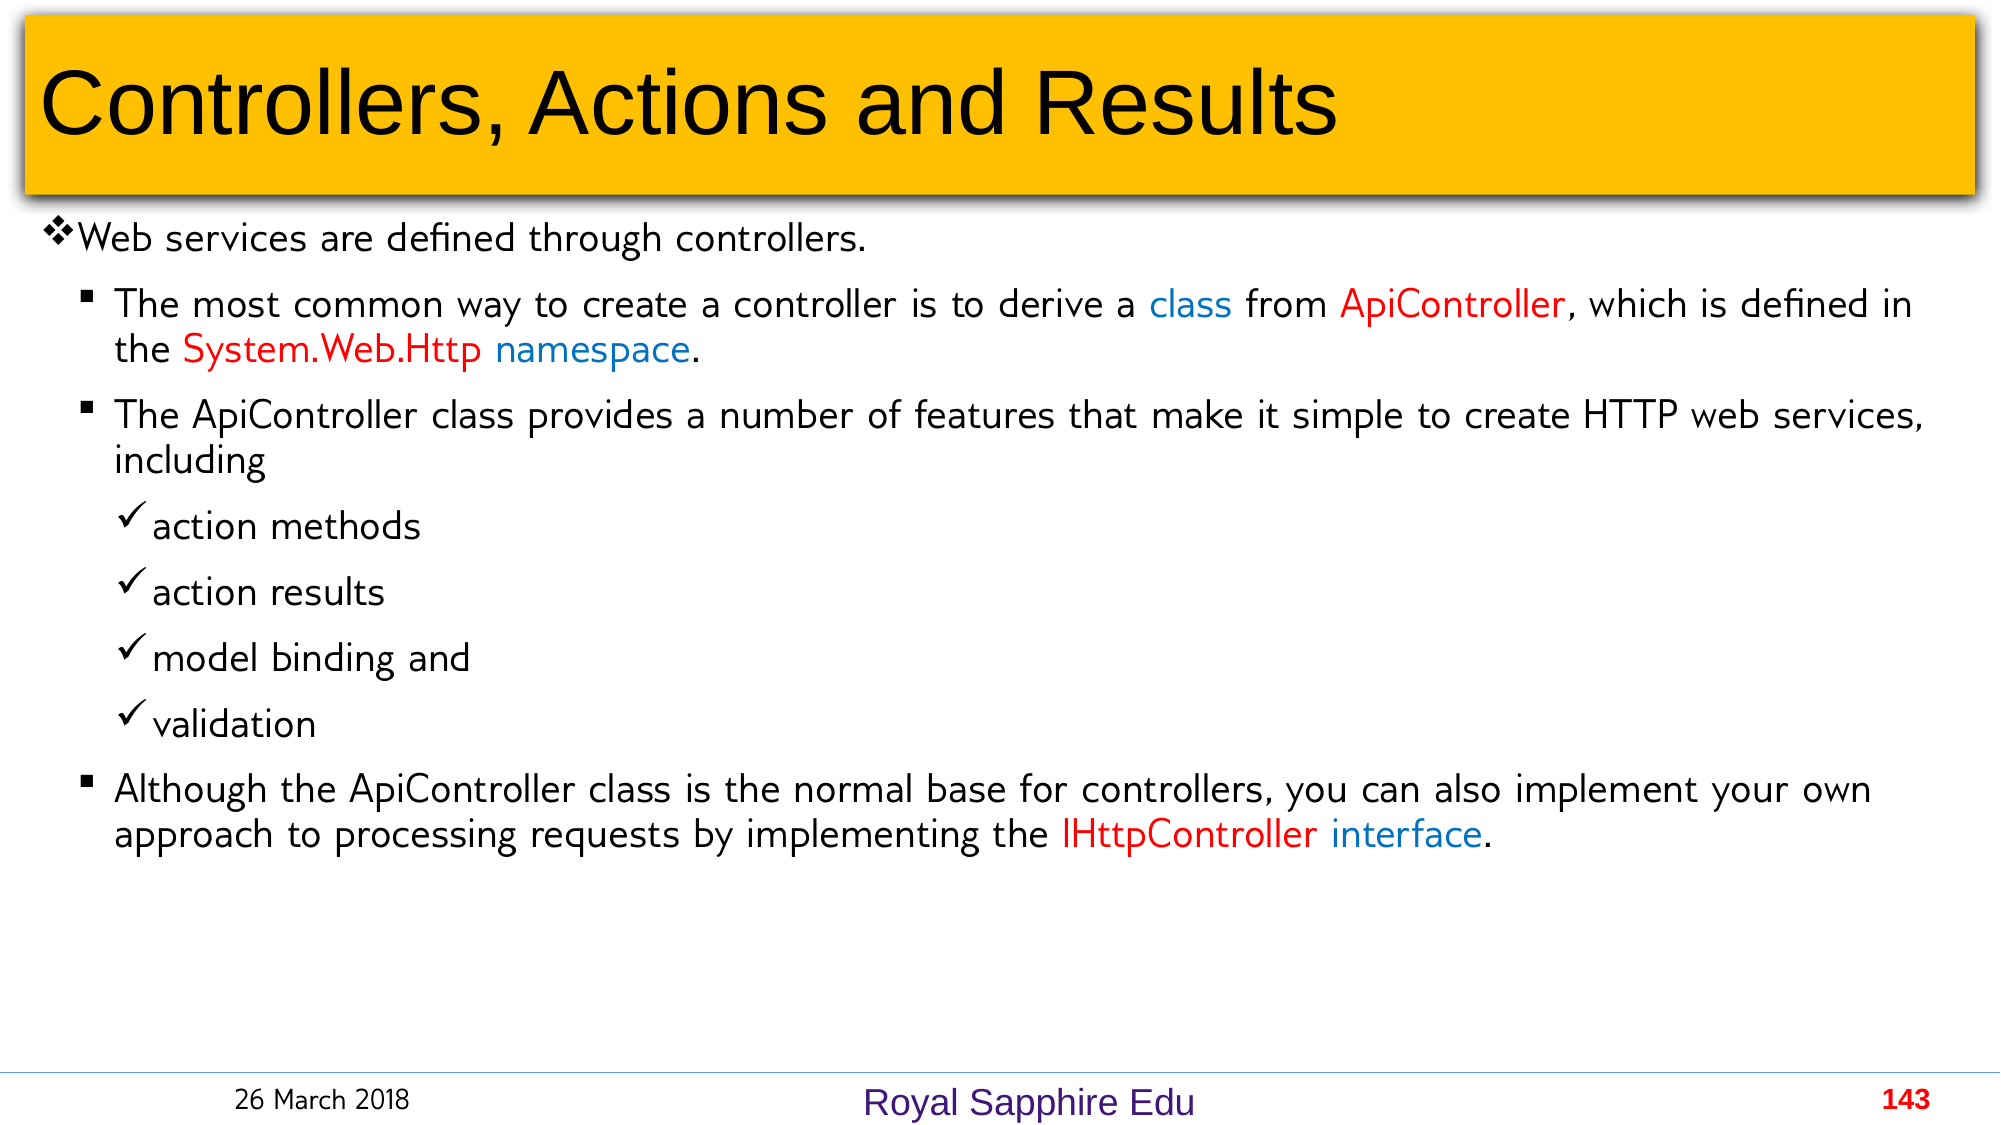

# Controllers, Actions and Results
Web services are defined through controllers.
The most common way to create a controller is to derive a class from ApiController, which is defined in the System.Web.Http namespace.
The ApiController class provides a number of features that make it simple to create HTTP web services, including
action methods
action results
model binding and
validation
Although the ApiController class is the normal base for controllers, you can also implement your own approach to processing requests by implementing the IHttpController interface.

26 March 2018
143